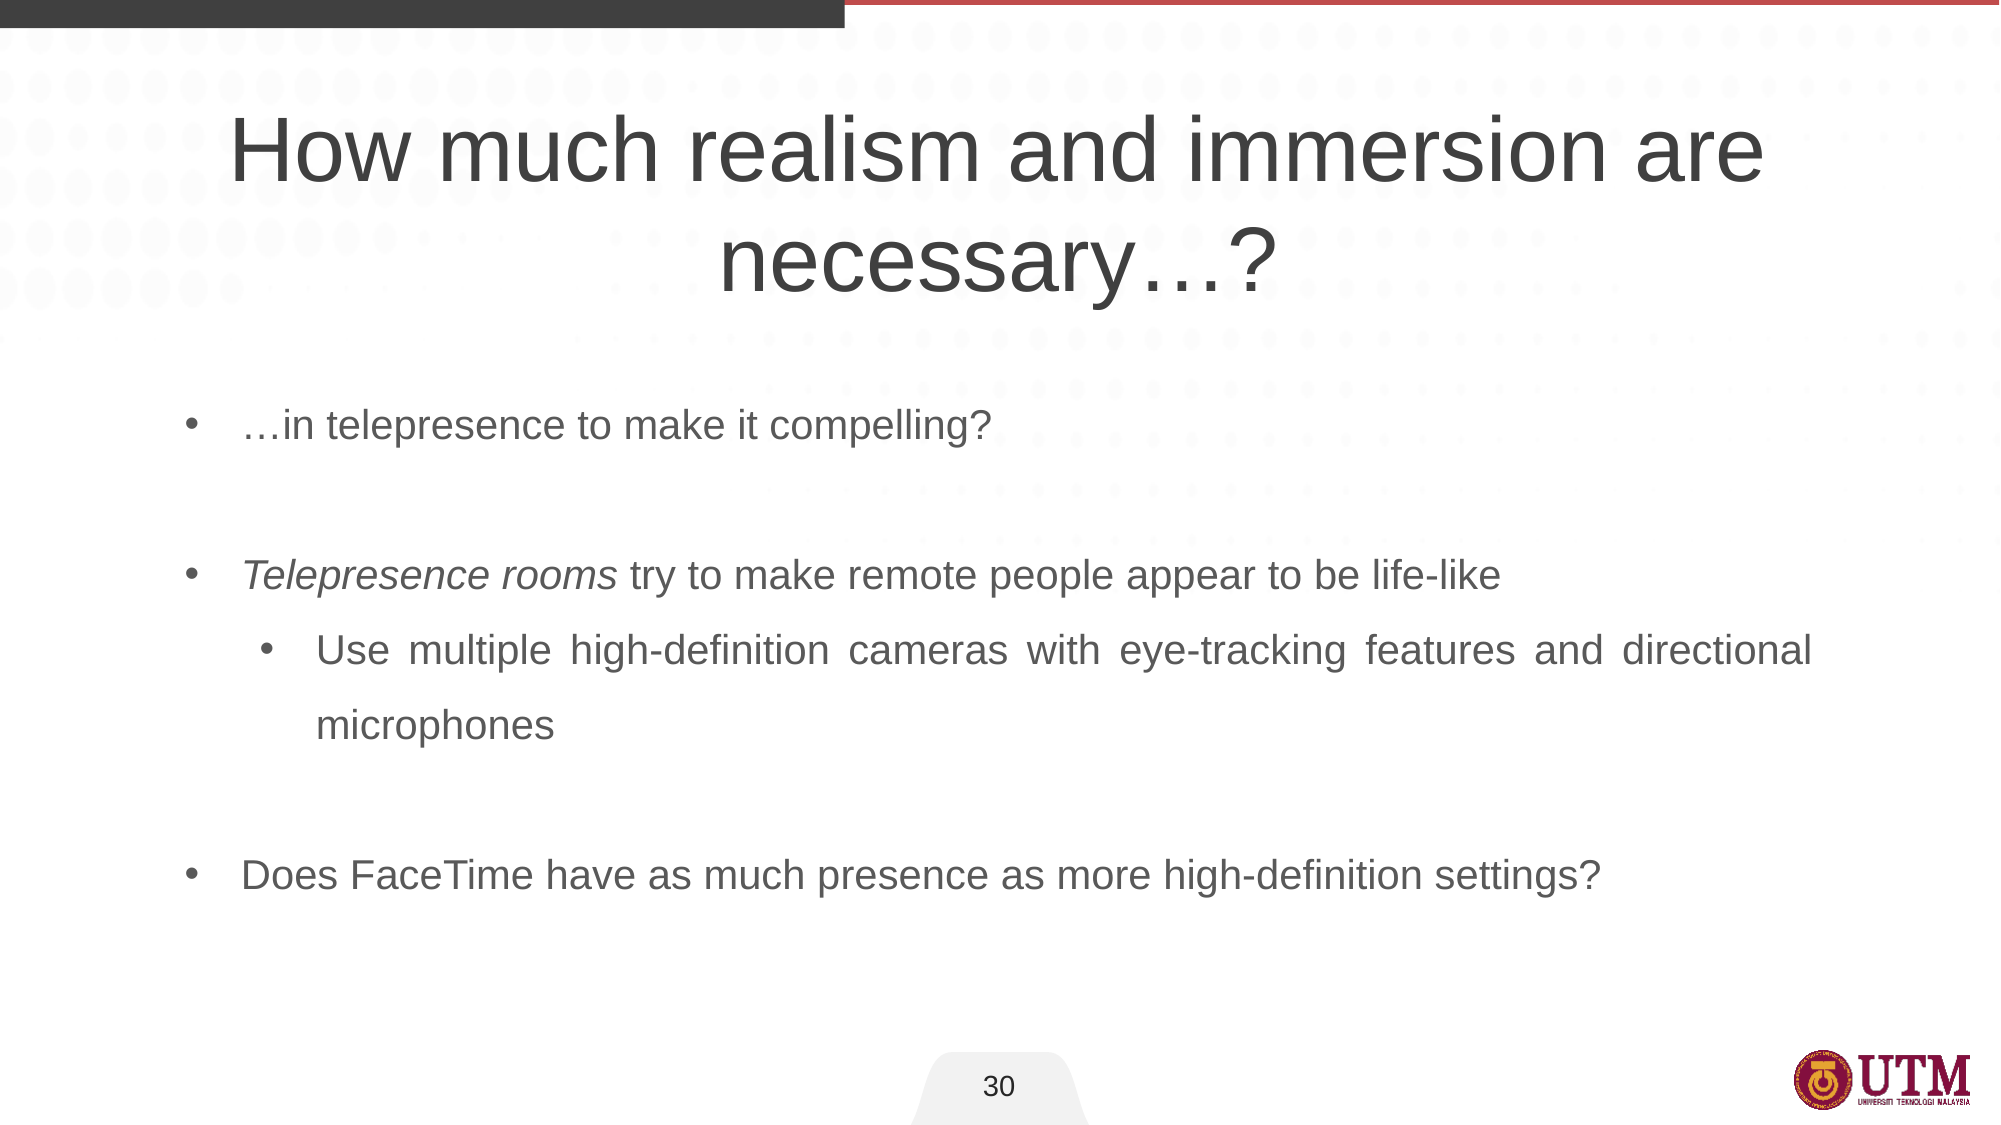

How much realism and immersion are necessary…?
…in telepresence to make it compelling?

Telepresence rooms try to make remote people appear to be life-like
Use multiple high-definition cameras with eye-tracking features and directional microphones

Does FaceTime have as much presence as more high-definition settings?
30